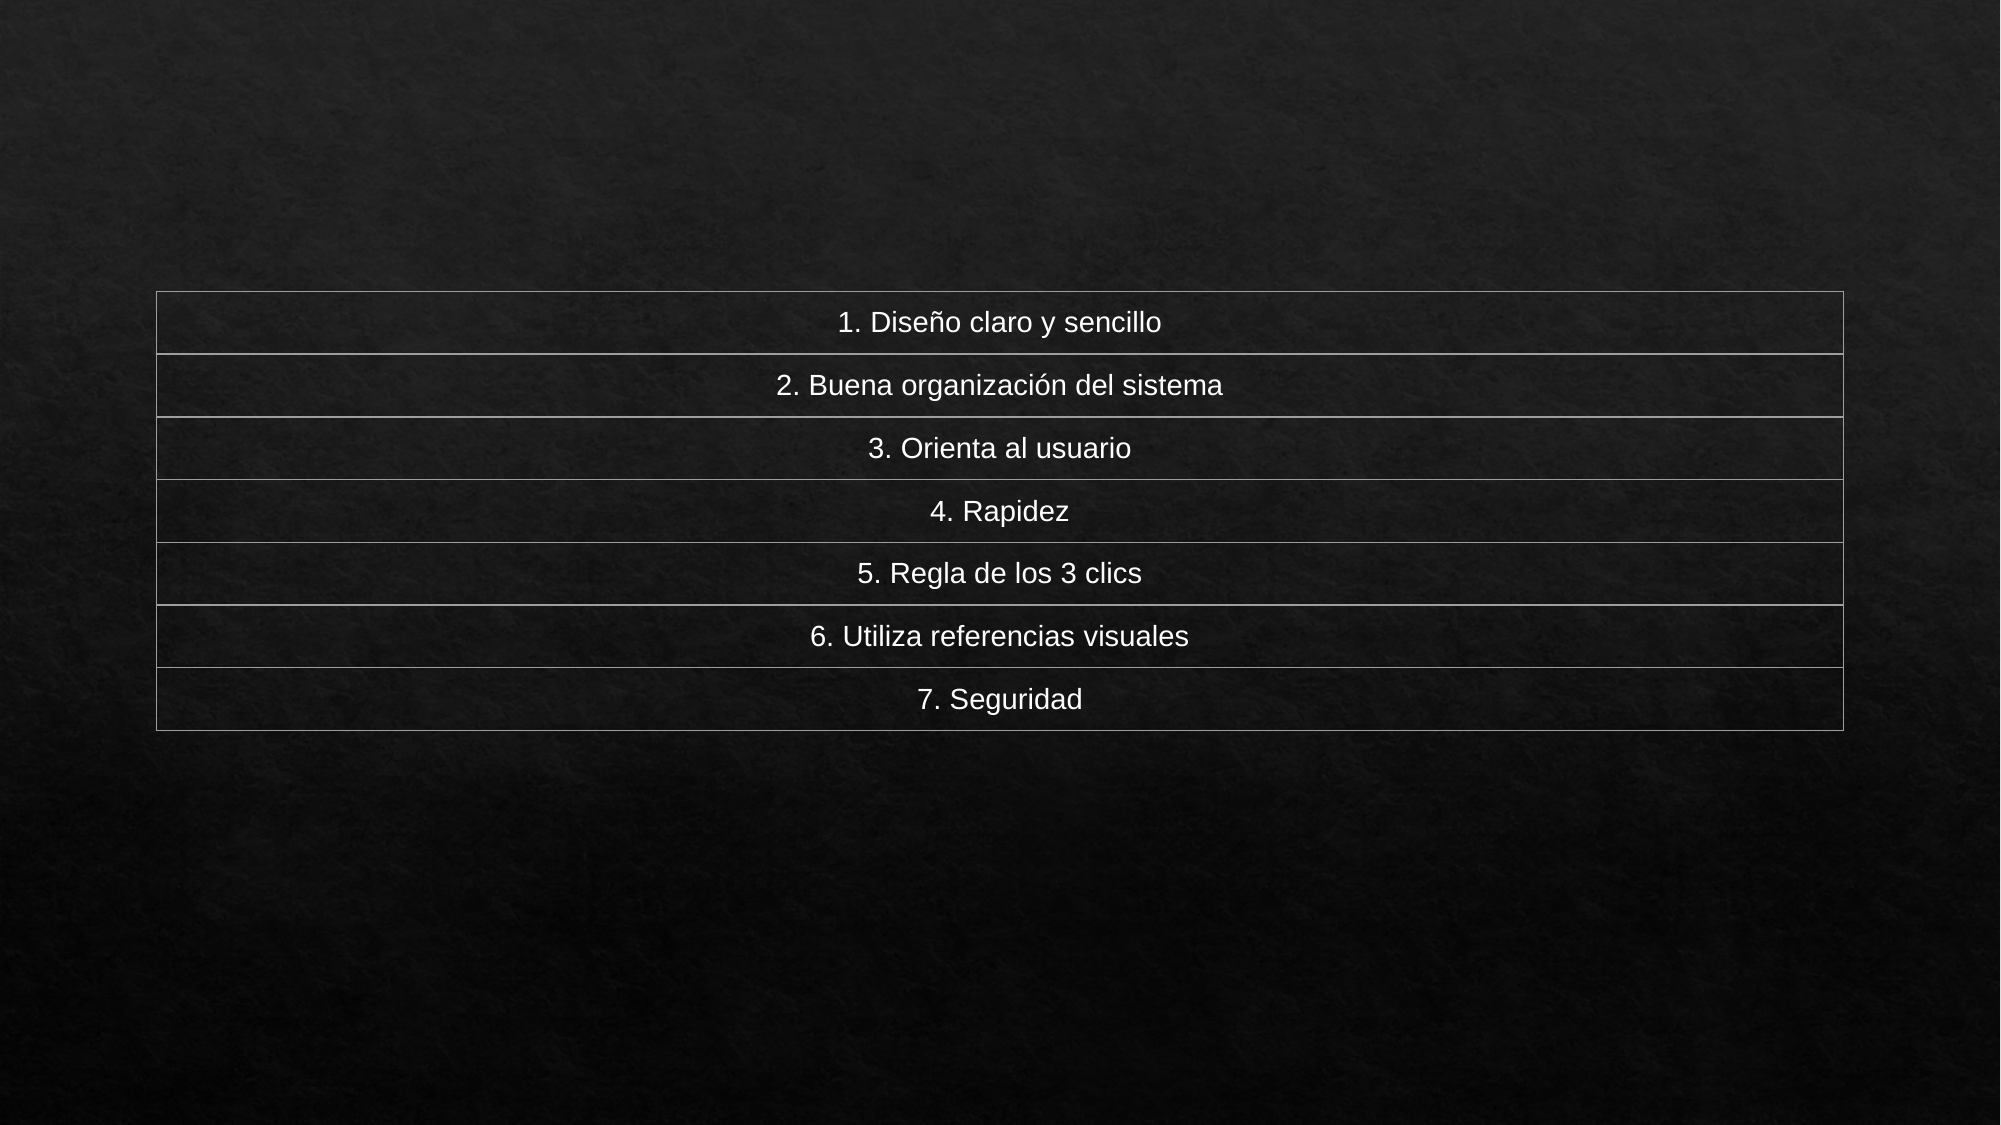

| 1. Diseño claro y sencillo |
| --- |
| 2. Buena organización del sistema |
| 3. Orienta al usuario |
| 4. Rapidez |
| 5. Regla de los 3 clics |
| 6. Utiliza referencias visuales |
| 7. Seguridad |